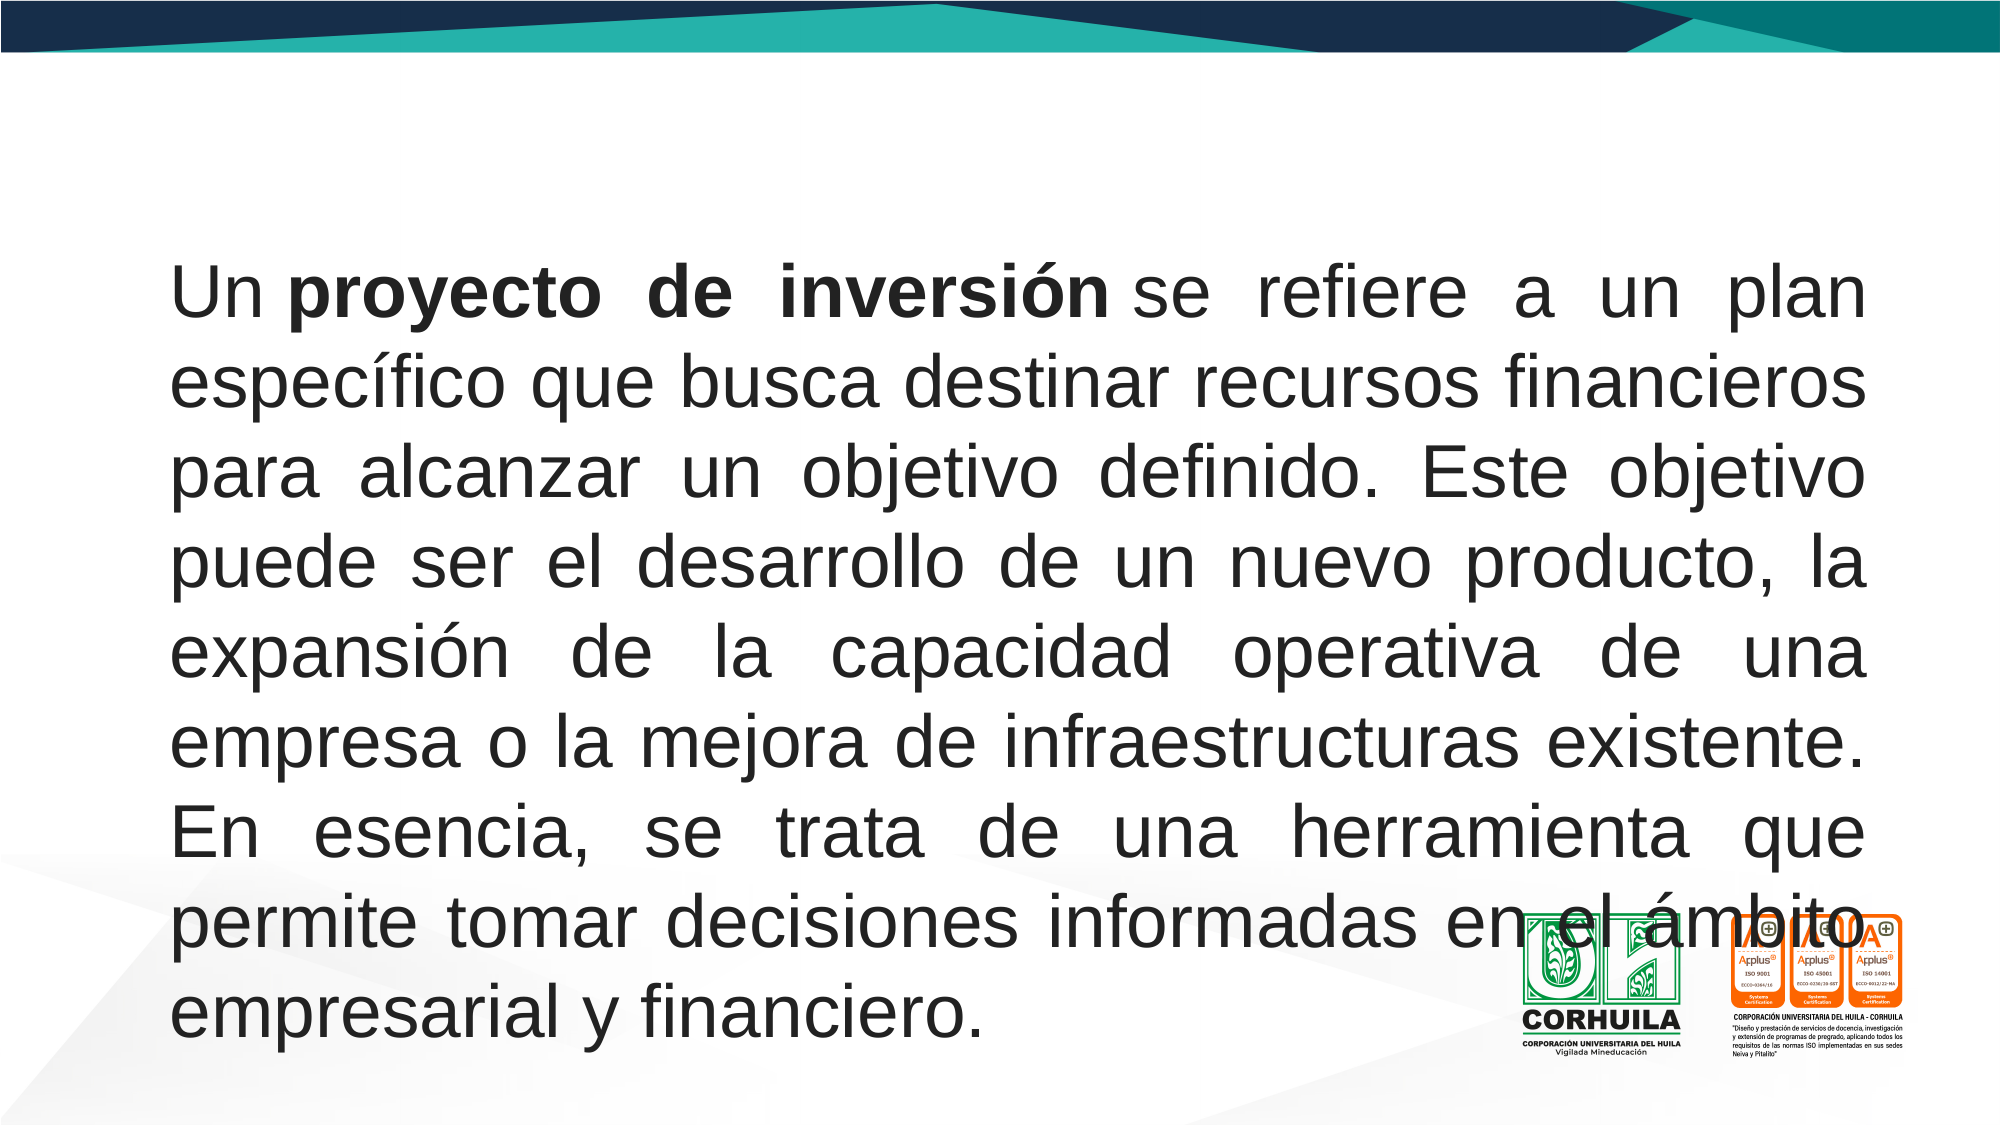

Un proyecto de inversión se refiere a un plan específico que busca destinar recursos financieros para alcanzar un objetivo definido. Este objetivo puede ser el desarrollo de un nuevo producto, la expansión de la capacidad operativa de una empresa o la mejora de infraestructuras existente. En esencia, se trata de una herramienta que permite tomar decisiones informadas en el ámbito empresarial y financiero.